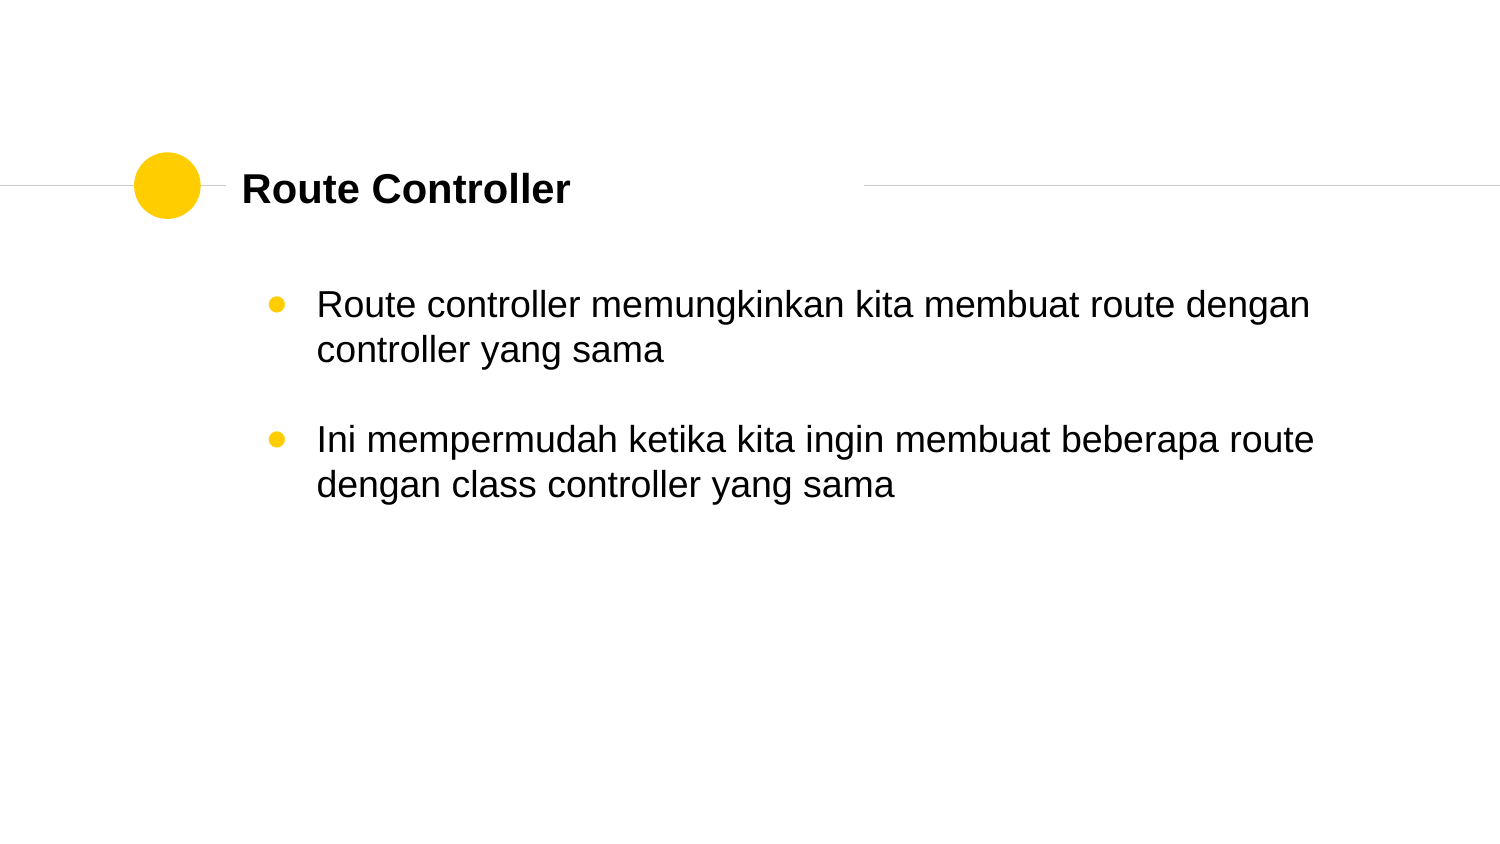

# Route Controller
Route controller memungkinkan kita membuat route dengan controller yang sama

Ini mempermudah ketika kita ingin membuat beberapa route dengan class controller yang sama